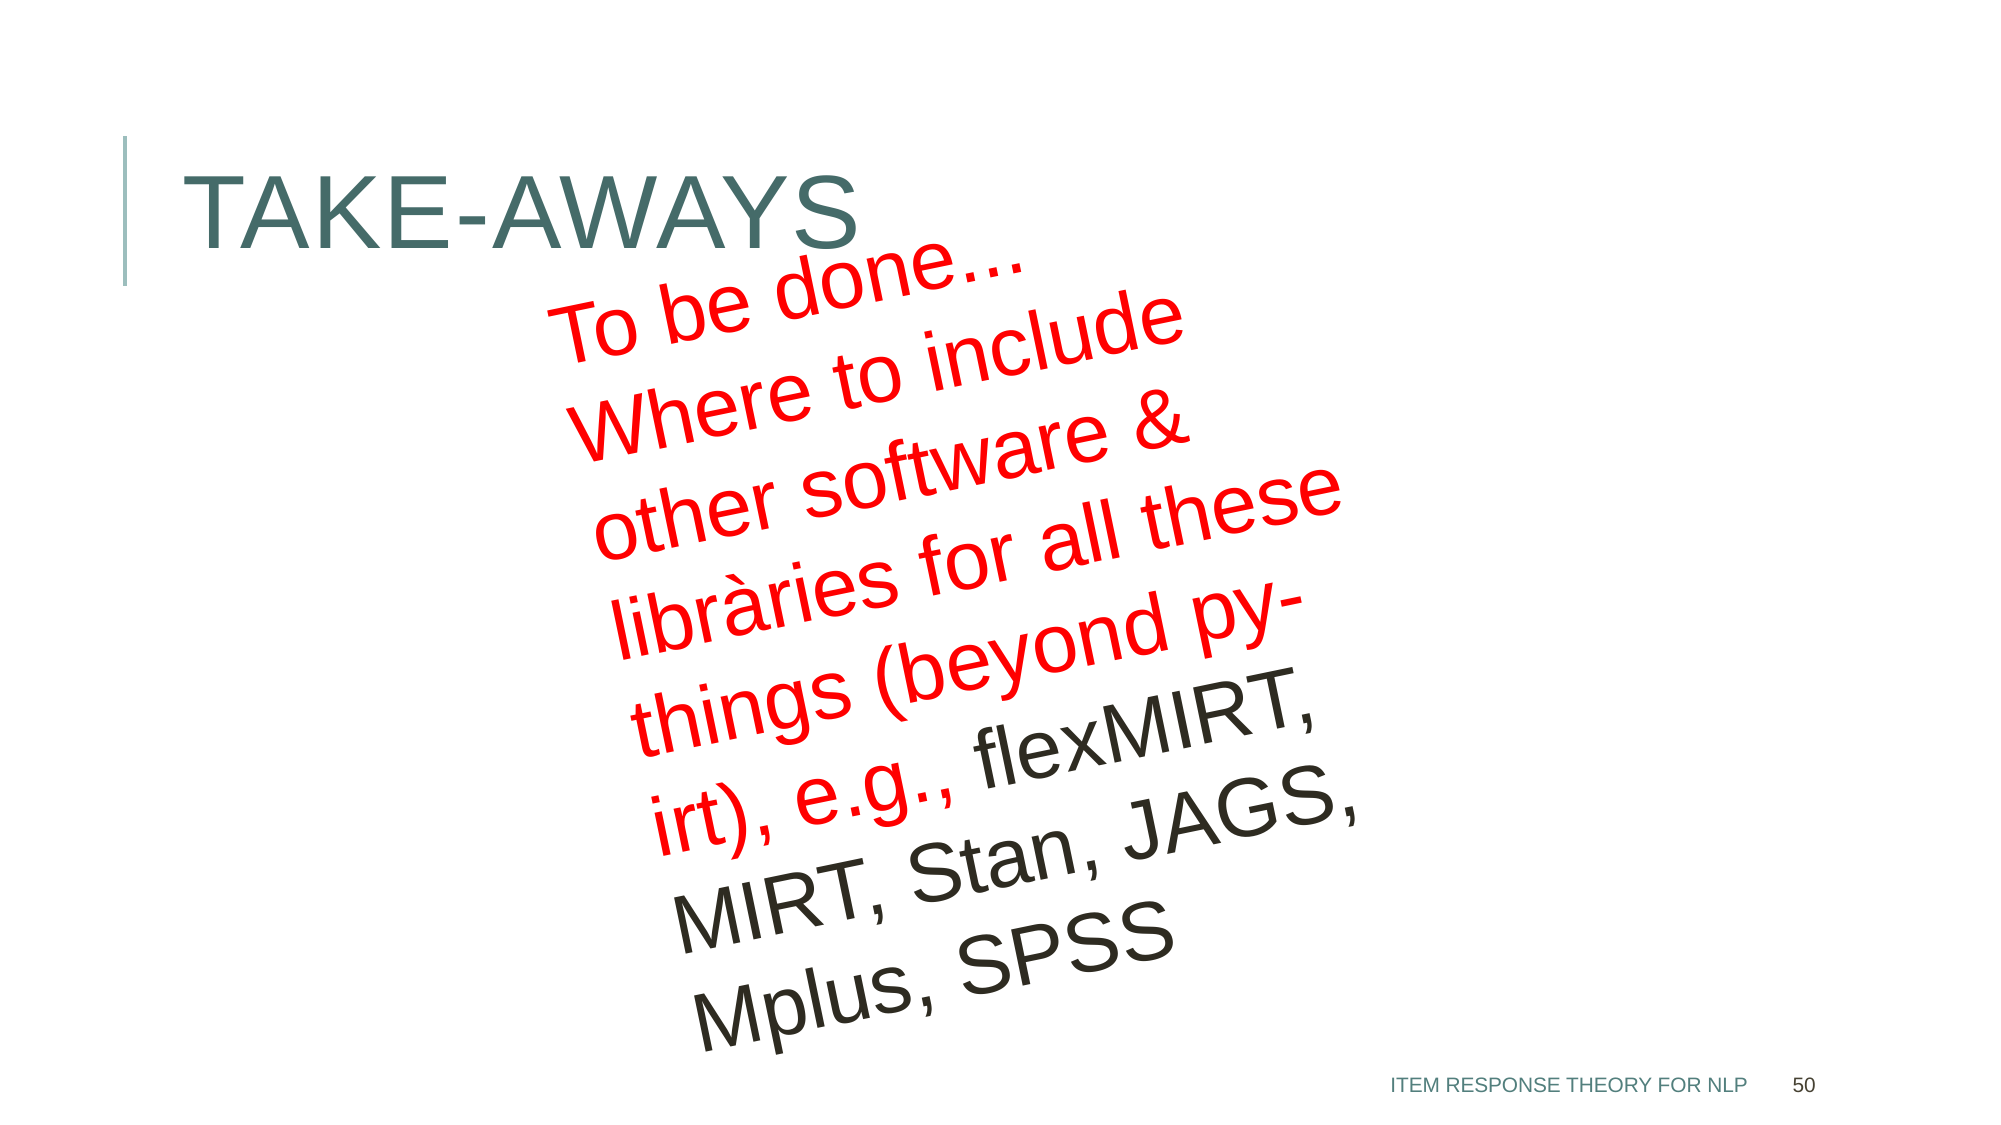

# TAKE-AWAYS
To be done...
Where to include other software & libràries for all these things (beyond py-irt), e.g., flexMIRT, MIRT, Stan, JAGS, Mplus, SPSS

Item Response Theory for NLP
50